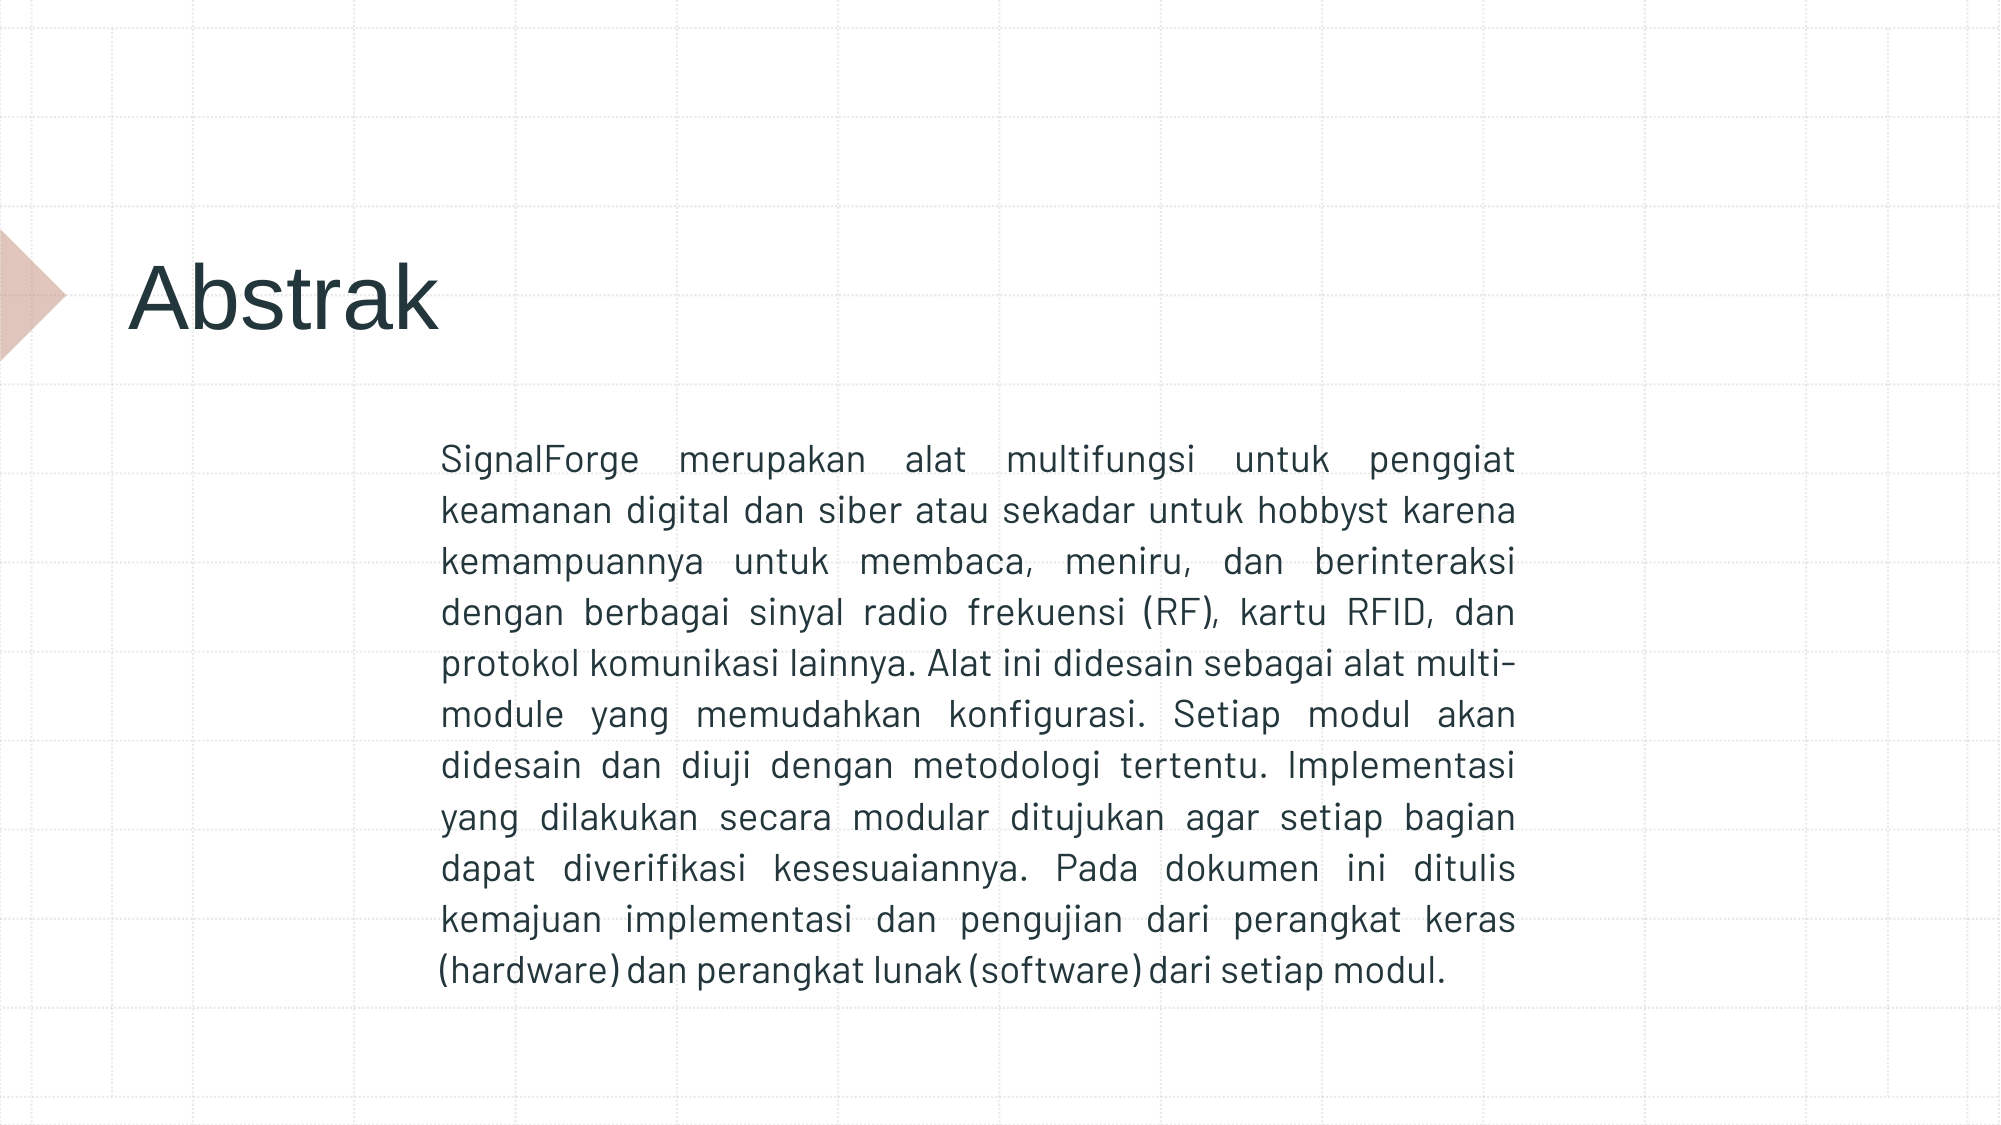

# Abstrak
SignalForge merupakan alat multifungsi untuk penggiat keamanan digital dan siber atau sekadar untuk hobbyst karena kemampuannya untuk membaca, meniru, dan berinteraksi dengan berbagai sinyal radio frekuensi (RF), kartu RFID, dan protokol komunikasi lainnya. Alat ini didesain sebagai alat multi-module yang memudahkan konfigurasi. Setiap modul akan didesain dan diuji dengan metodologi tertentu. Implementasi yang dilakukan secara modular ditujukan agar setiap bagian dapat diverifikasi kesesuaiannya. Pada dokumen ini ditulis kemajuan implementasi dan pengujian dari perangkat keras (hardware) dan perangkat lunak (software) dari setiap modul.